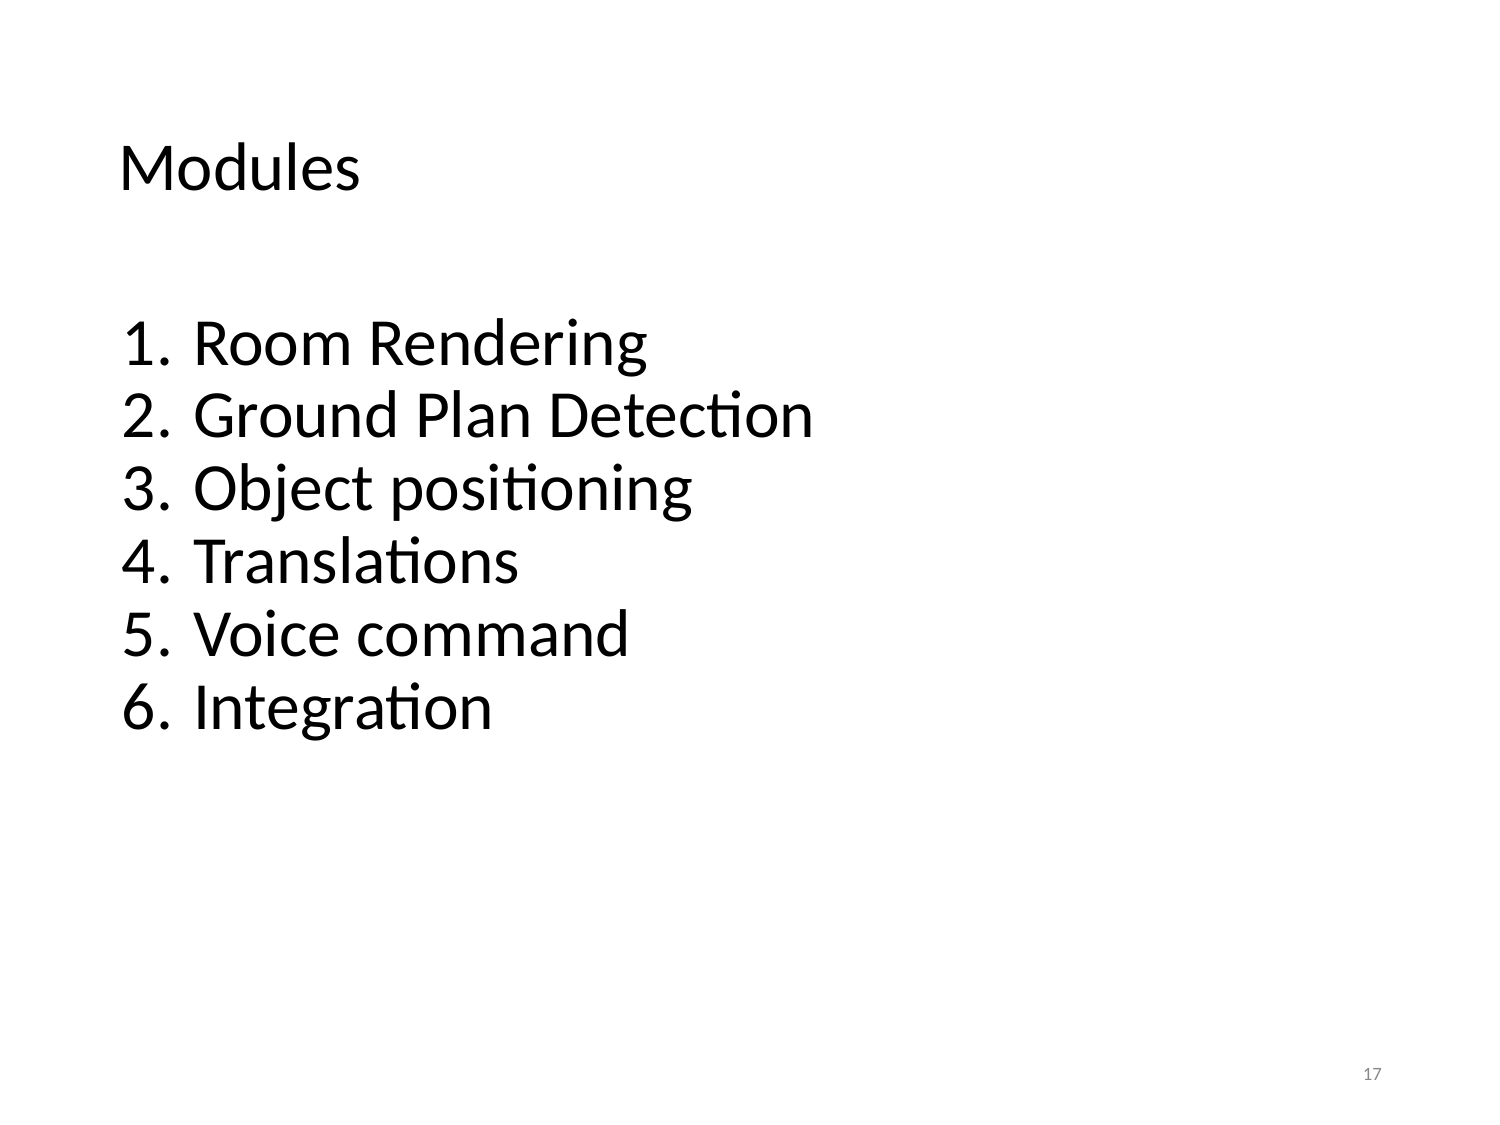

# Modules
Room Rendering
Ground Plan Detection
Object positioning
Translations
Voice command
Integration

17